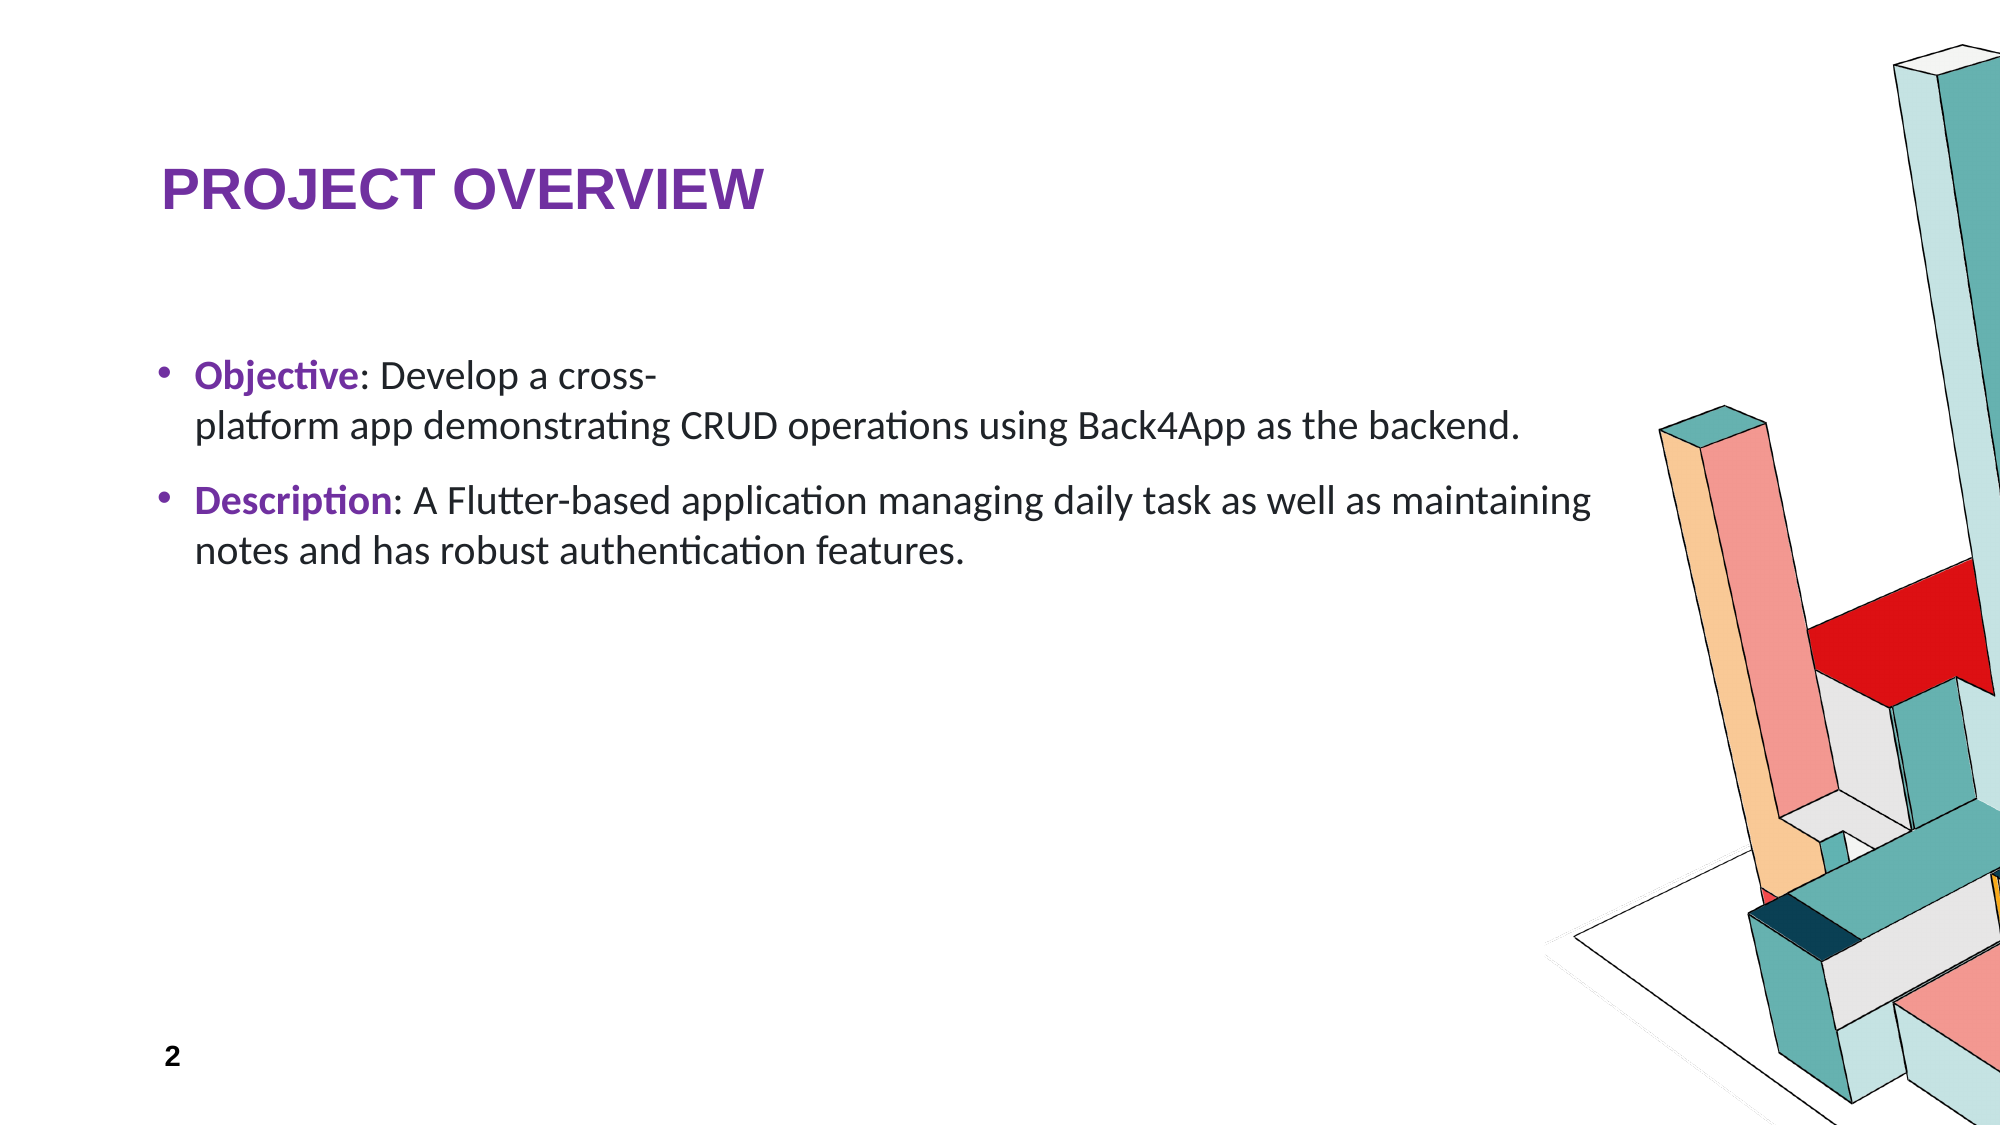

# Project Overview
Objective: Develop a cross-platform app demonstrating CRUD operations using Back4App as the backend.
Description: A Flutter-based application managing daily task as well as maintaining notes and has robust authentication features.
2